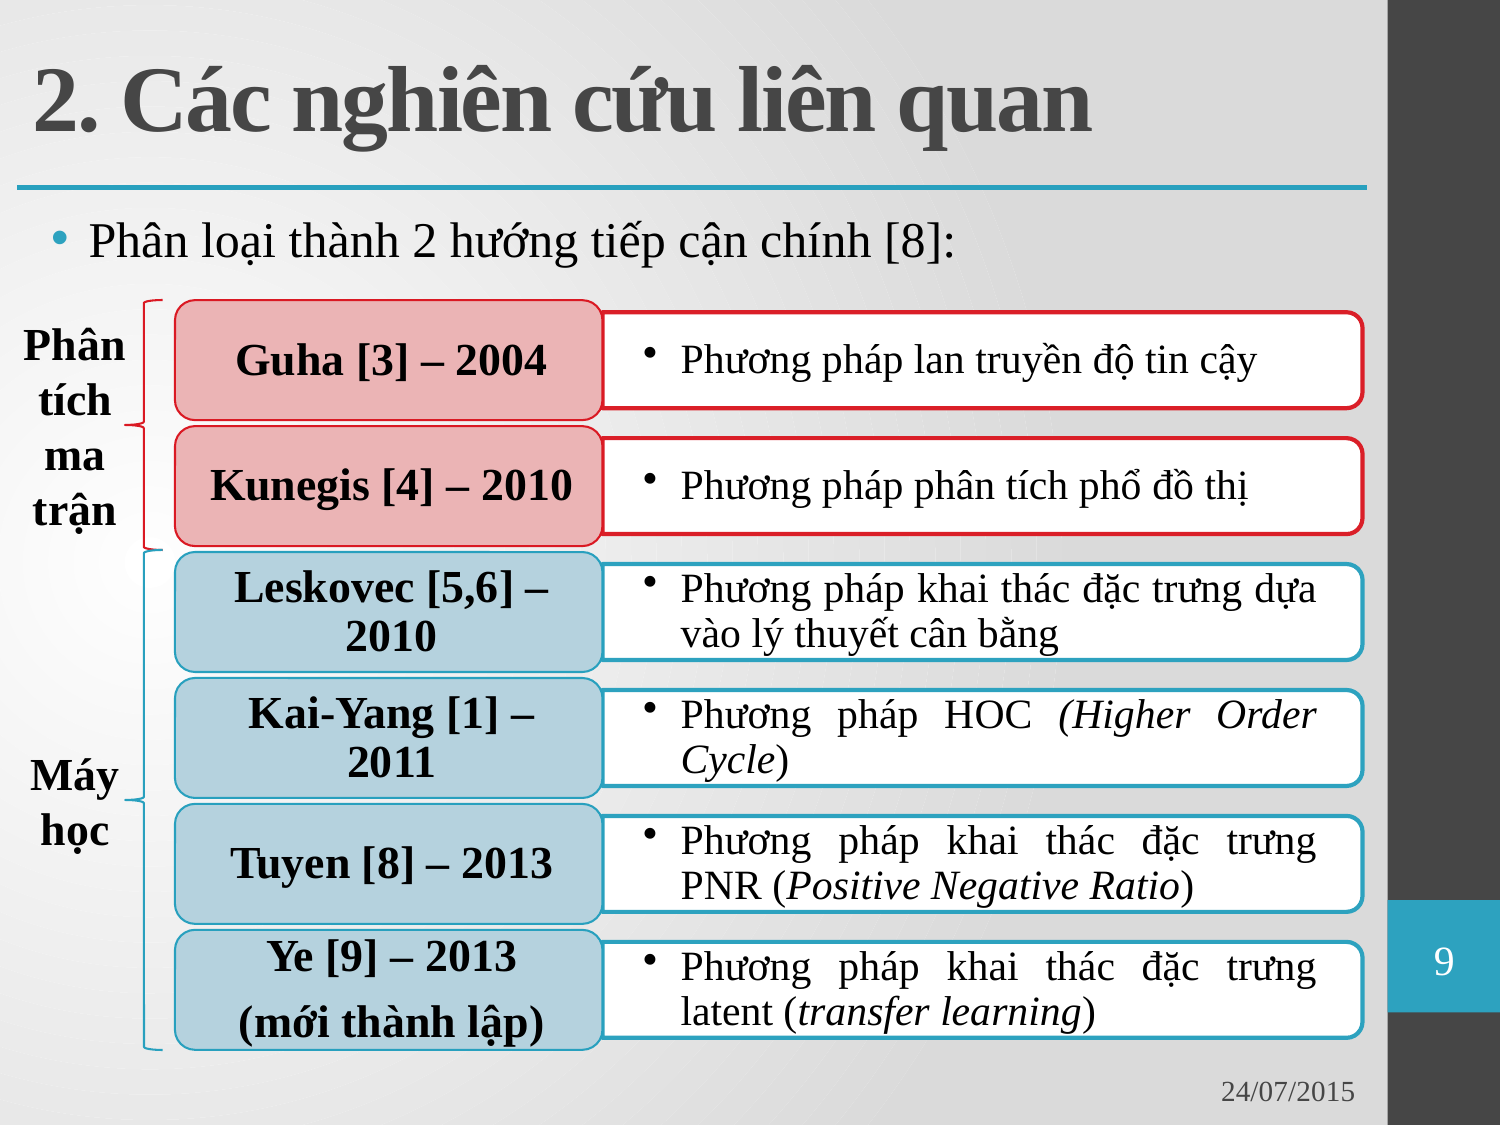

# 2. Các nghiên cứu liên quan
Phân loại thành 2 hướng tiếp cận chính [8]:

Phương pháp lan truyền độ tin cậy
Guha [3] – 2004
Phương pháp phân tích phổ đồ thị
Kunegis [4] – 2010
Phương pháp khai thác đặc trưng dựa vào lý thuyết cân bằng
Leskovec [5,6] – 2010
Phương pháp HOC (Higher Order Cycle)
Kai-Yang [1] – 2011
Phương pháp khai thác đặc trưng PNR (Positive Negative Ratio)
Tuyen [8] – 2013
Phương pháp khai thác đặc trưng latent (transfer learning)
Ye [9] – 2013
(mới thành lập)
Phân tích ma trận

Máy học
9
24/07/2015